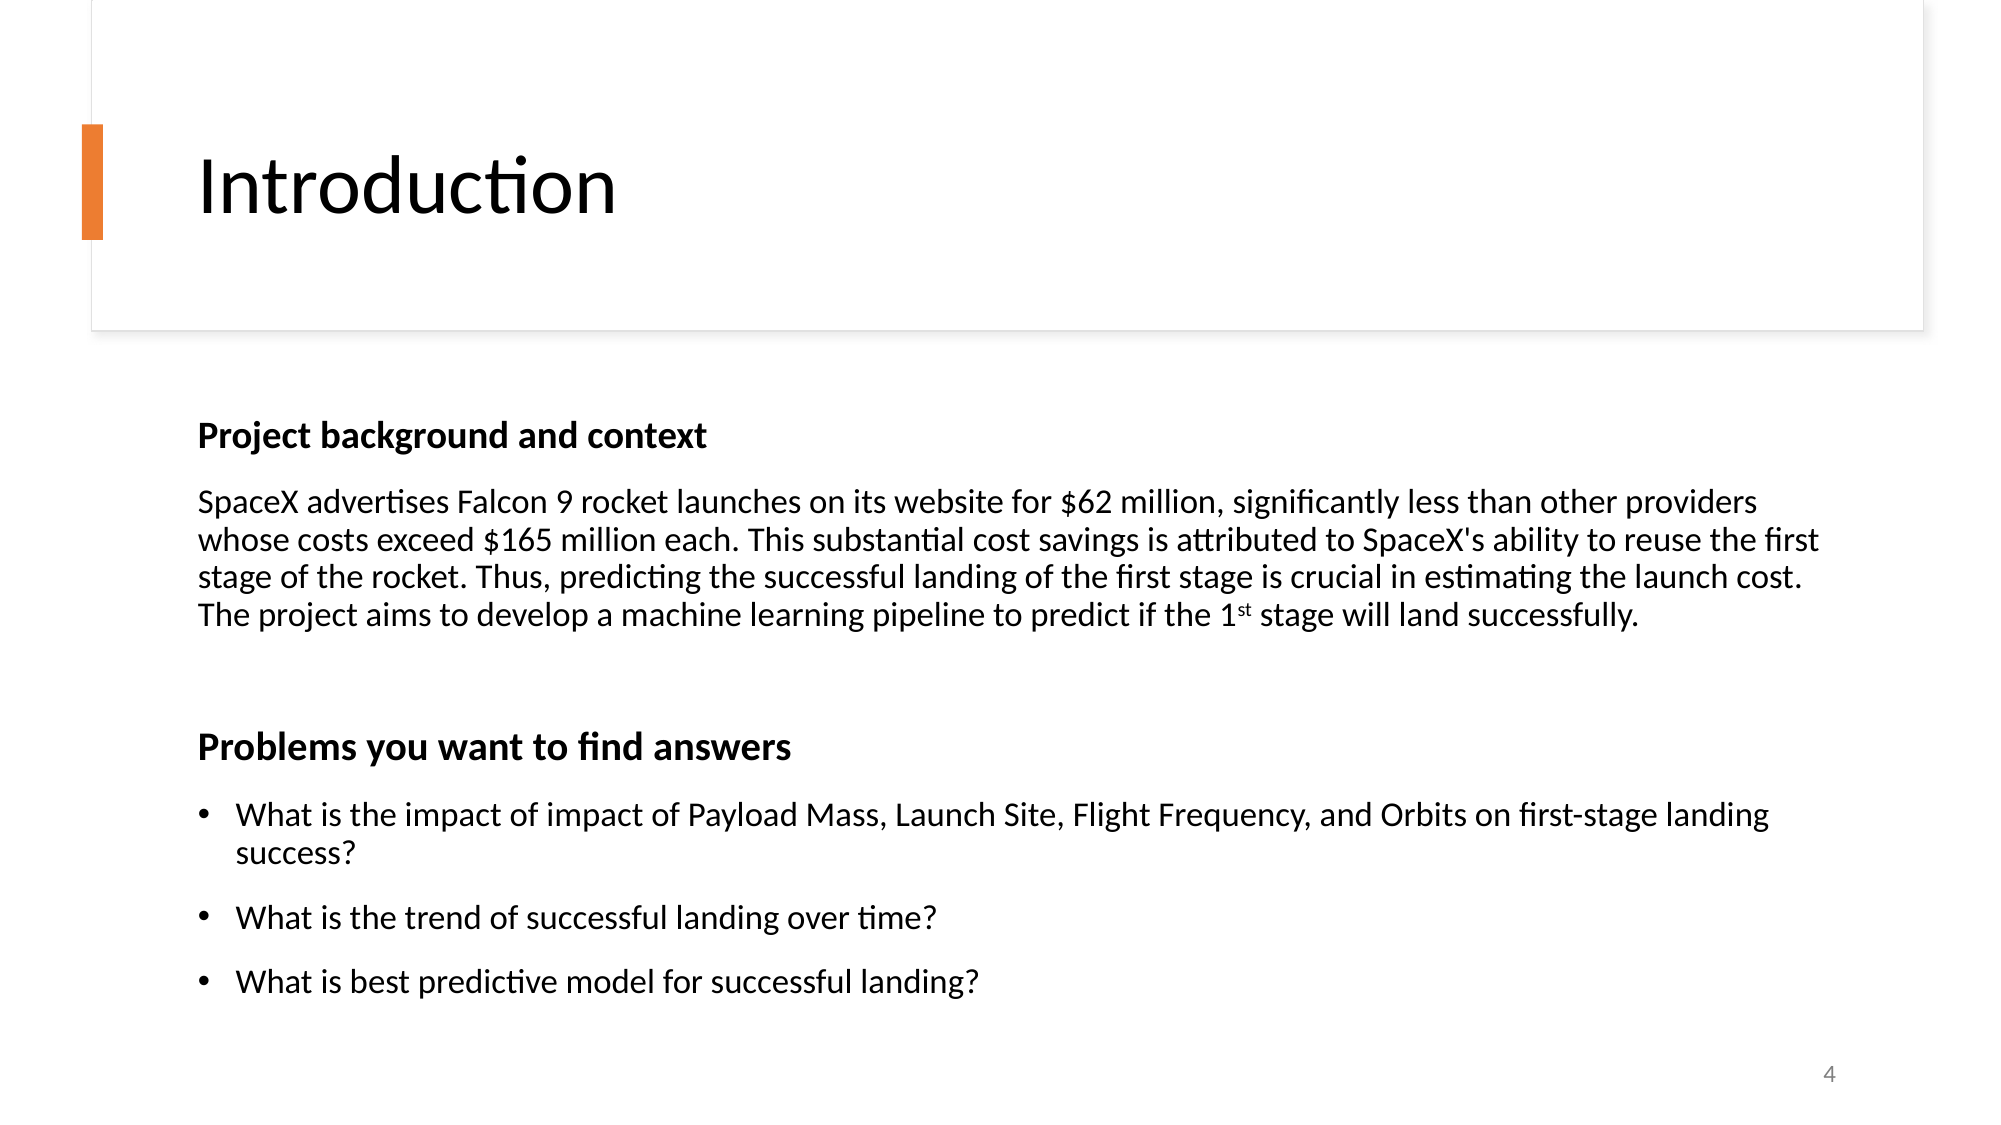

Introduction

Project background and context
SpaceX advertises Falcon 9 rocket launches on its website for $62 million, significantly less than other providers whose costs exceed $165 million each. This substantial cost savings is attributed to SpaceX's ability to reuse the first stage of the rocket. Thus, predicting the successful landing of the first stage is crucial in estimating the launch cost. The project aims to develop a machine learning pipeline to predict if the 1st stage will land successfully.

Problems you want to find answers
What is the impact of impact of Payload Mass, Launch Site, Flight Frequency, and Orbits on first-stage landing success?
What is the trend of successful landing over time?
What is best predictive model for successful landing?

4